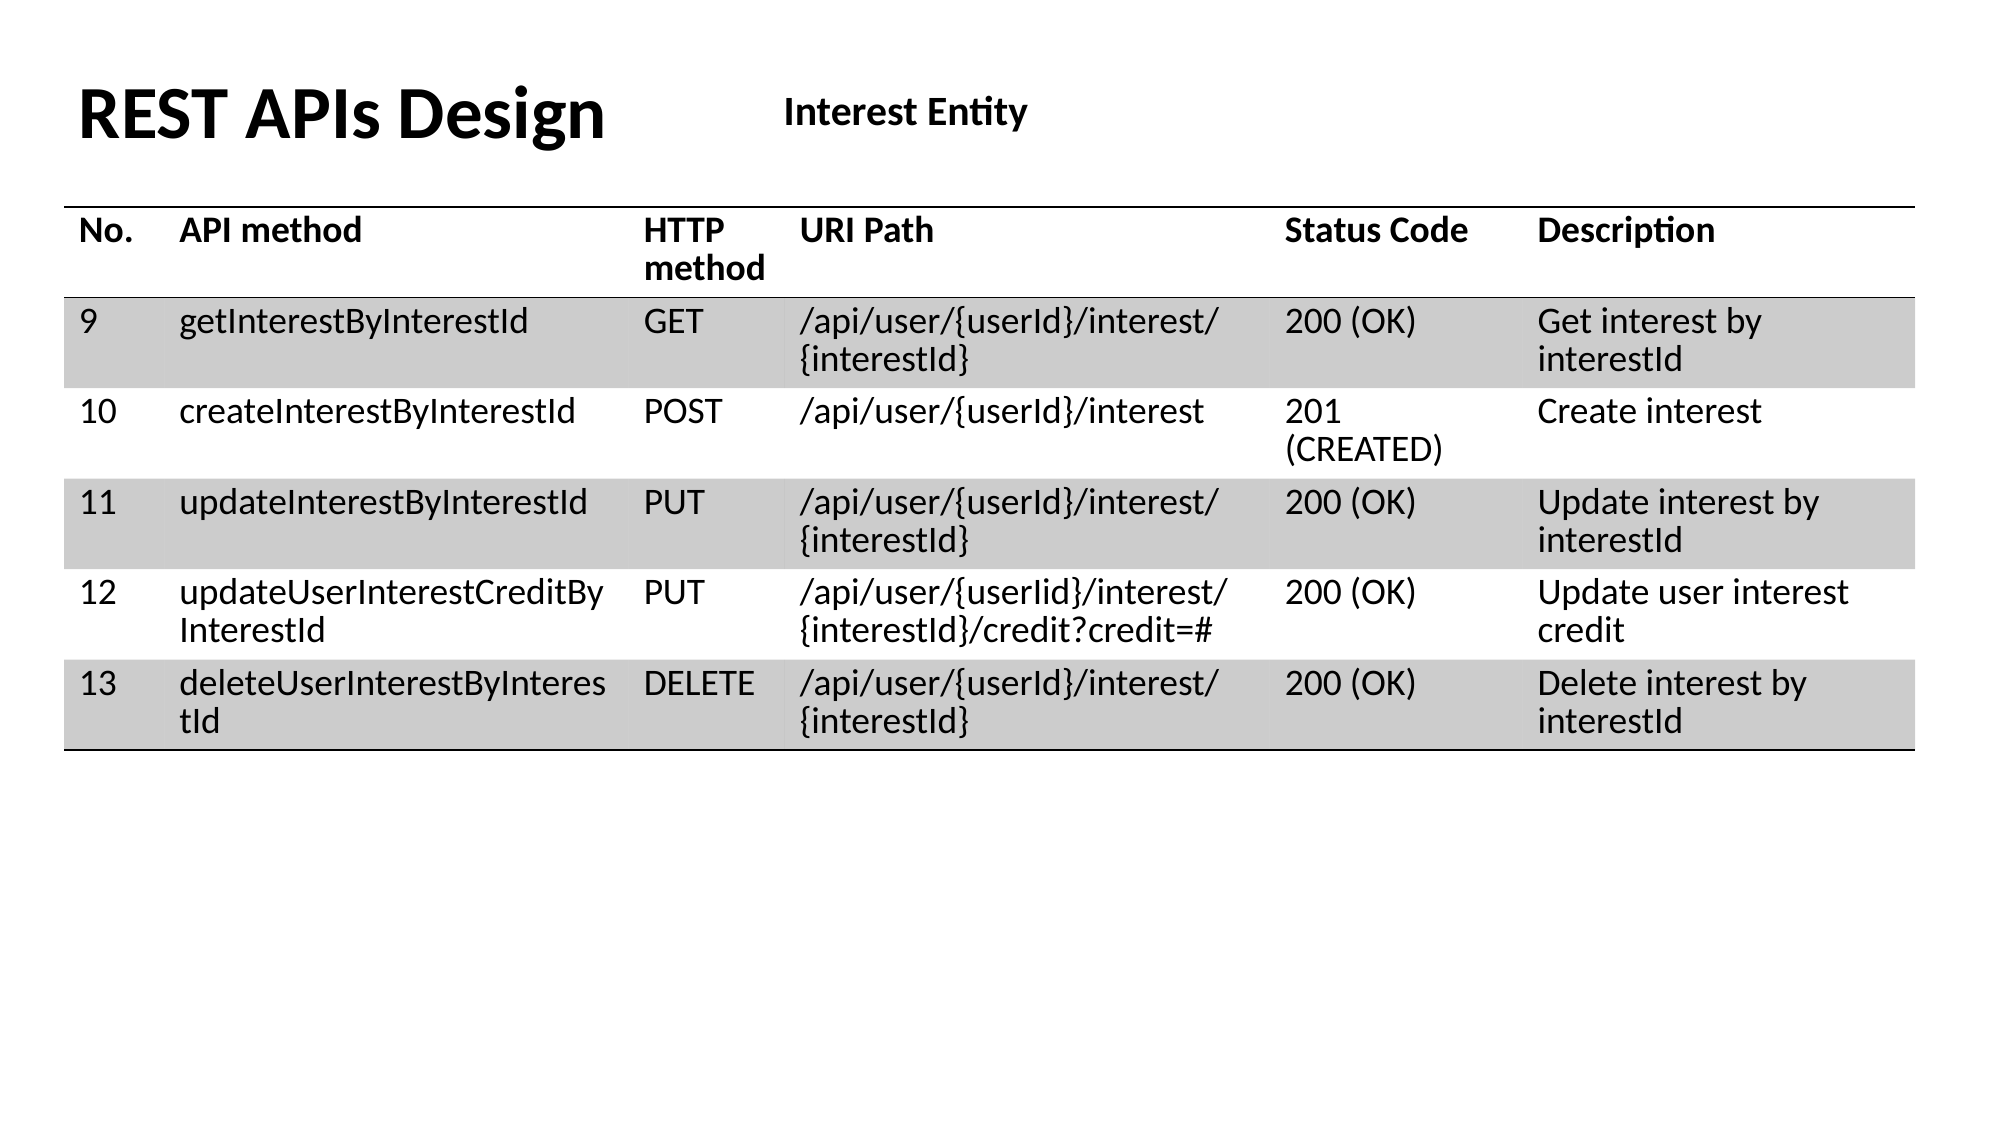

REST APIs Design
Interest Entity
| No. | API method | HTTP method | URI Path | Status Code | Description |
| --- | --- | --- | --- | --- | --- |
| 9 | getInterestByInterestId | GET | /api/user/{userId}/interest/ {interestId} | 200 (OK) | Get interest by interestId |
| 10 | createInterestByInterestId | POST | /api/user/{userId}/interest | 201 (CREATED) | Create interest |
| 11 | updateInterestByInterestId | PUT | /api/user/{userId}/interest/ {interestId} | 200 (OK) | Update interest by interestId |
| 12 | updateUserInterestCreditByInterestId | PUT | /api/user/{userIid}/interest/ {interestId}/credit?credit=# | 200 (OK) | Update user interest credit |
| 13 | deleteUserInterestByInterestId | DELETE | /api/user/{userId}/interest/ {interestId} | 200 (OK) | Delete interest by interestId |